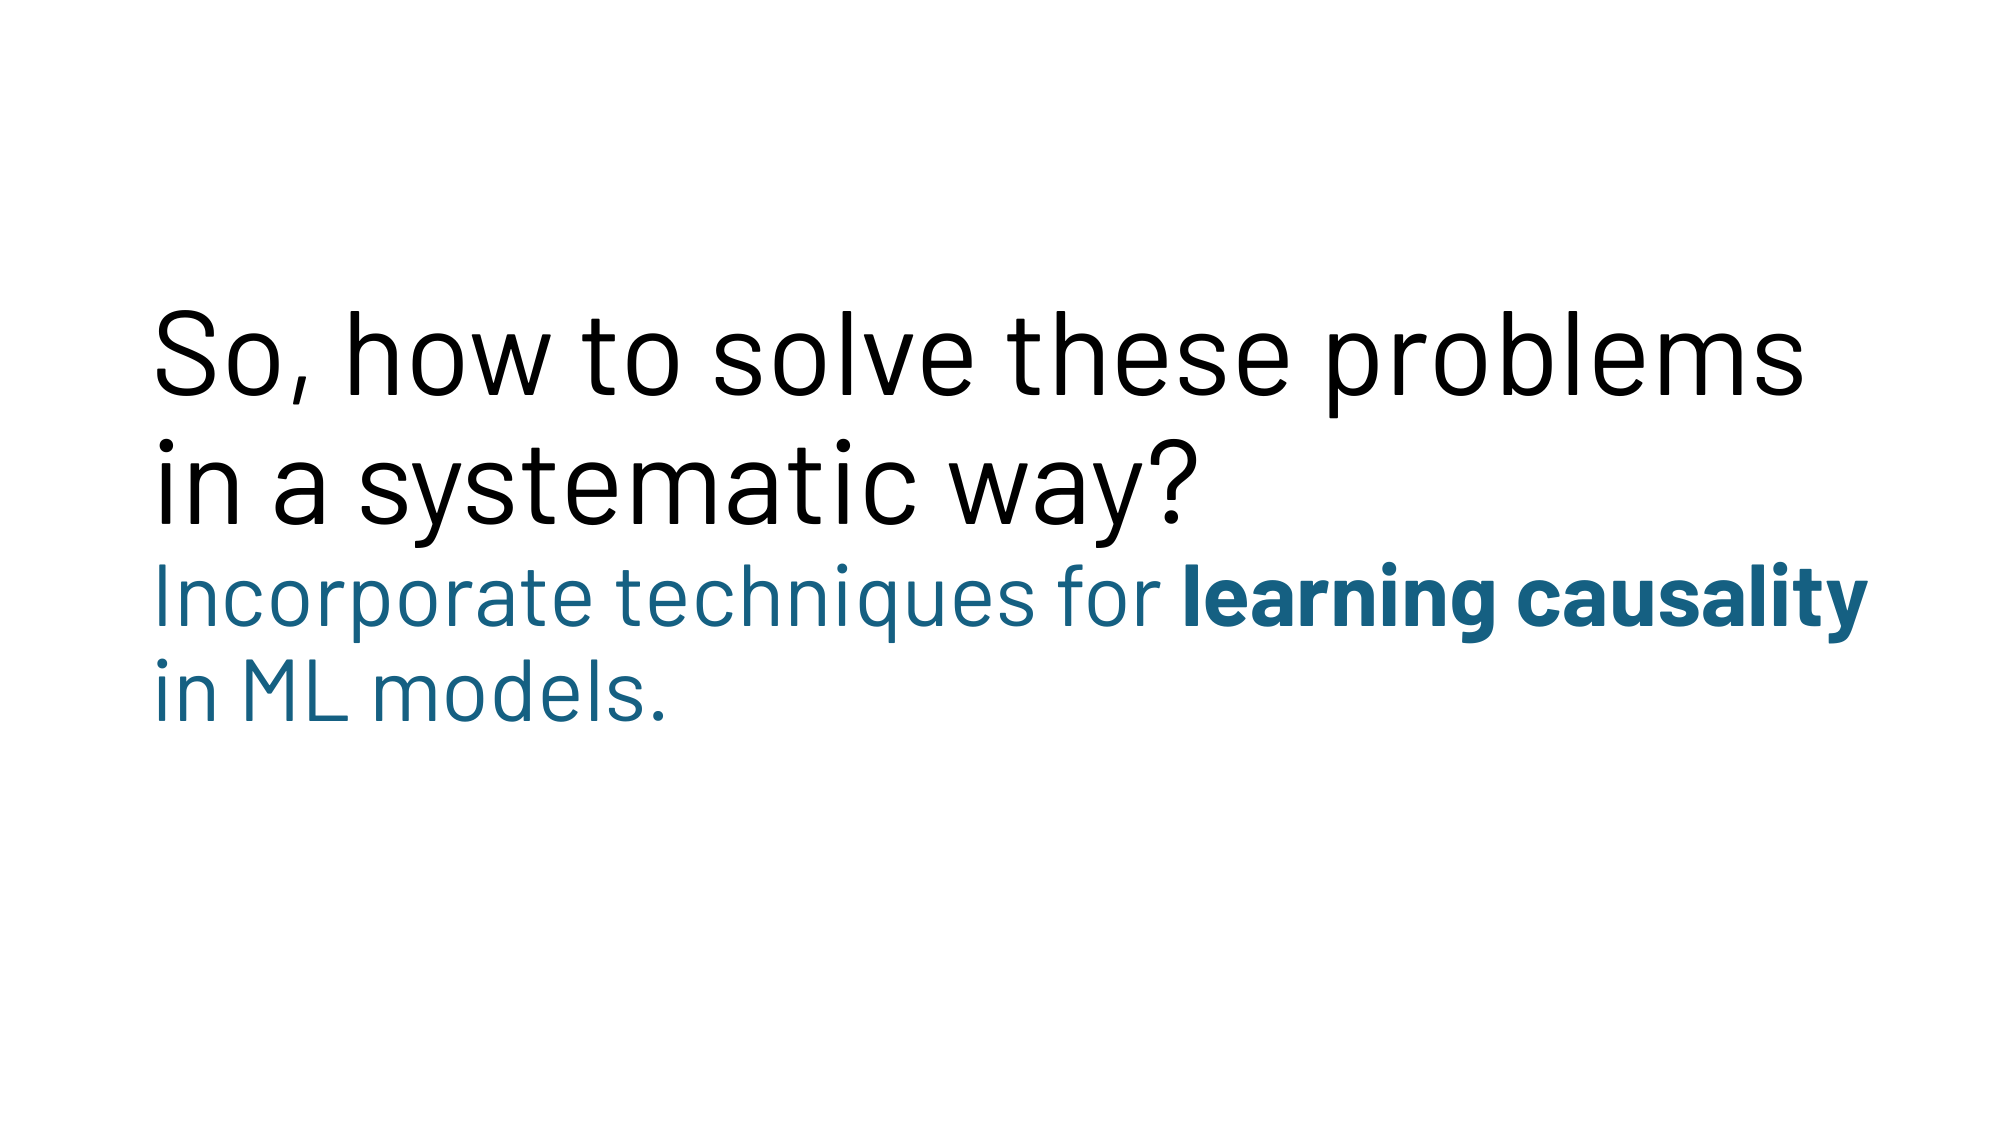

# So, how to solve these problems in a systematic way? Incorporate techniques for learning causality in ML models.